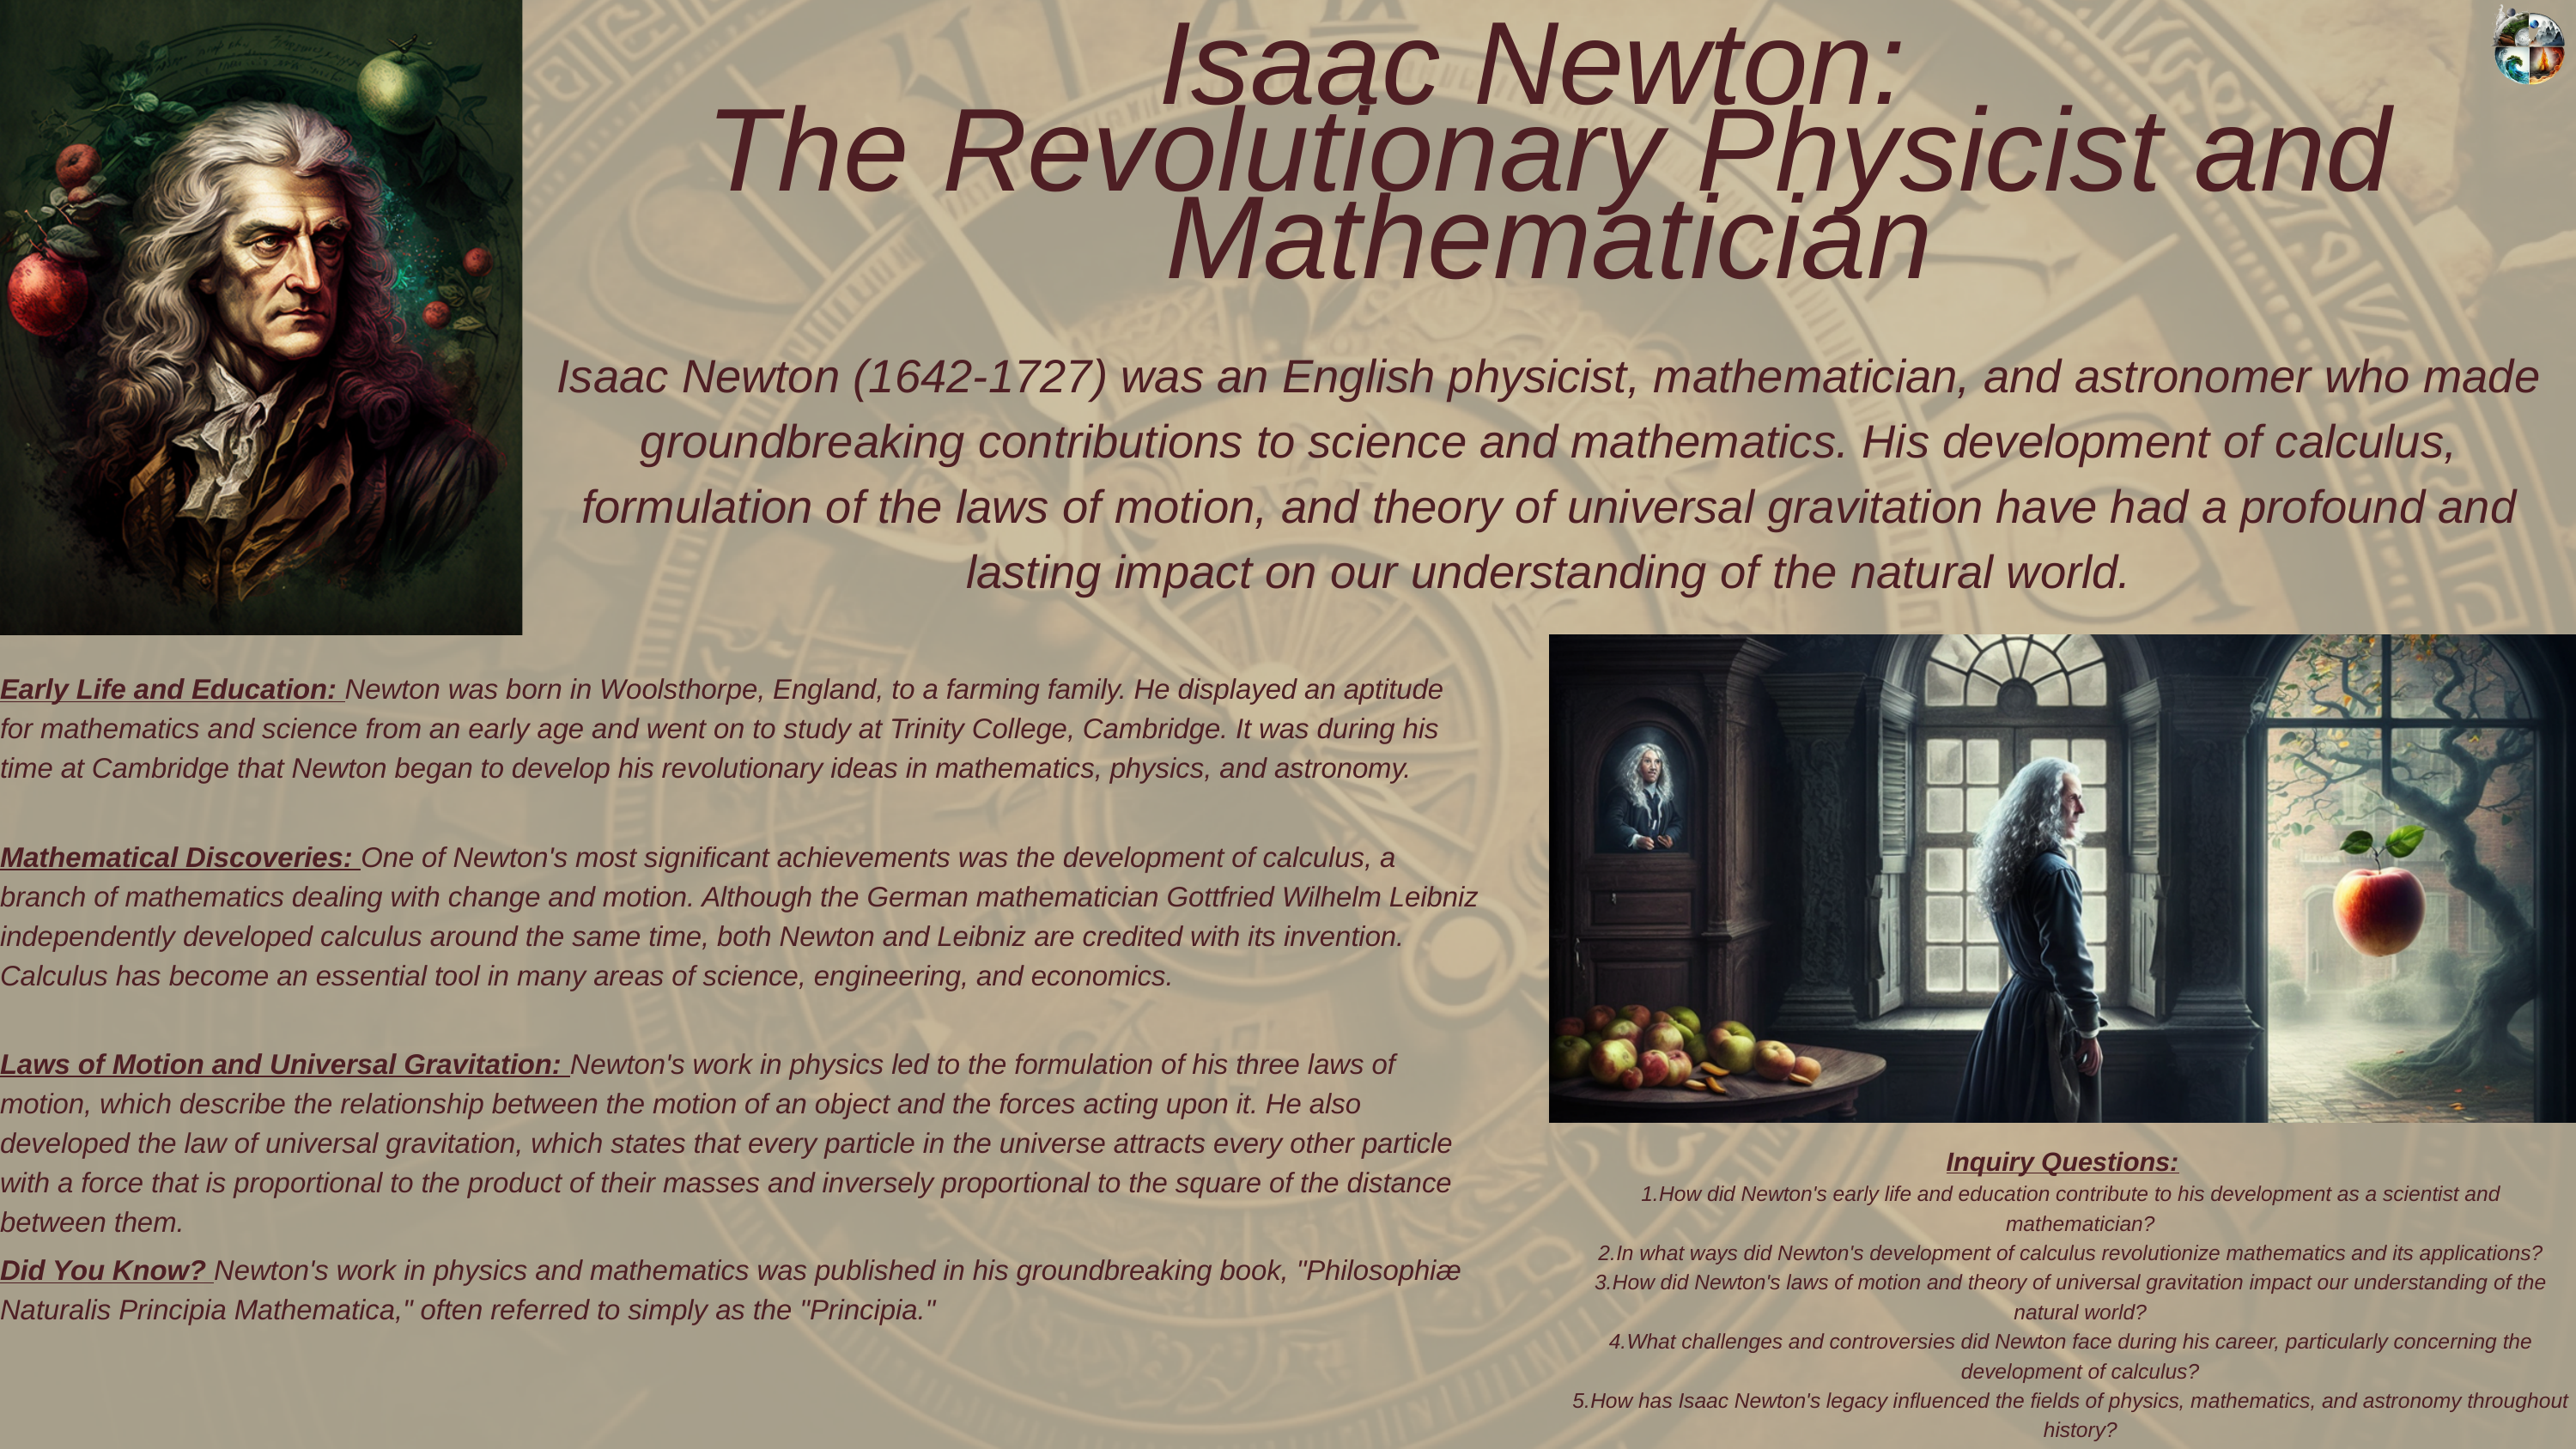

Isaac Newton:
The Revolutionary Physicist and Mathematician
Isaac Newton (1642-1727) was an English physicist, mathematician, and astronomer who made groundbreaking contributions to science and mathematics. His development of calculus, formulation of the laws of motion, and theory of universal gravitation have had a profound and lasting impact on our understanding of the natural world.

Early Life and Education: Newton was born in Woolsthorpe, England, to a farming family. He displayed an aptitude for mathematics and science from an early age and went on to study at Trinity College, Cambridge. It was during his time at Cambridge that Newton began to develop his revolutionary ideas in mathematics, physics, and astronomy.
Mathematical Discoveries: One of Newton's most significant achievements was the development of calculus, a branch of mathematics dealing with change and motion. Although the German mathematician Gottfried Wilhelm Leibniz independently developed calculus around the same time, both Newton and Leibniz are credited with its invention. Calculus has become an essential tool in many areas of science, engineering, and economics.
Laws of Motion and Universal Gravitation: Newton's work in physics led to the formulation of his three laws of motion, which describe the relationship between the motion of an object and the forces acting upon it. He also developed the law of universal gravitation, which states that every particle in the universe attracts every other particle with a force that is proportional to the product of their masses and inversely proportional to the square of the distance between them.
Inquiry Questions:
How did Newton's early life and education contribute to his development as a scientist and mathematician?
In what ways did Newton's development of calculus revolutionize mathematics and its applications?
How did Newton's laws of motion and theory of universal gravitation impact our understanding of the natural world?
What challenges and controversies did Newton face during his career, particularly concerning the development of calculus?
How has Isaac Newton's legacy influenced the fields of physics, mathematics, and astronomy throughout history?
Did You Know? Newton's work in physics and mathematics was published in his groundbreaking book, "Philosophiæ Naturalis Principia Mathematica," often referred to simply as the "Principia."